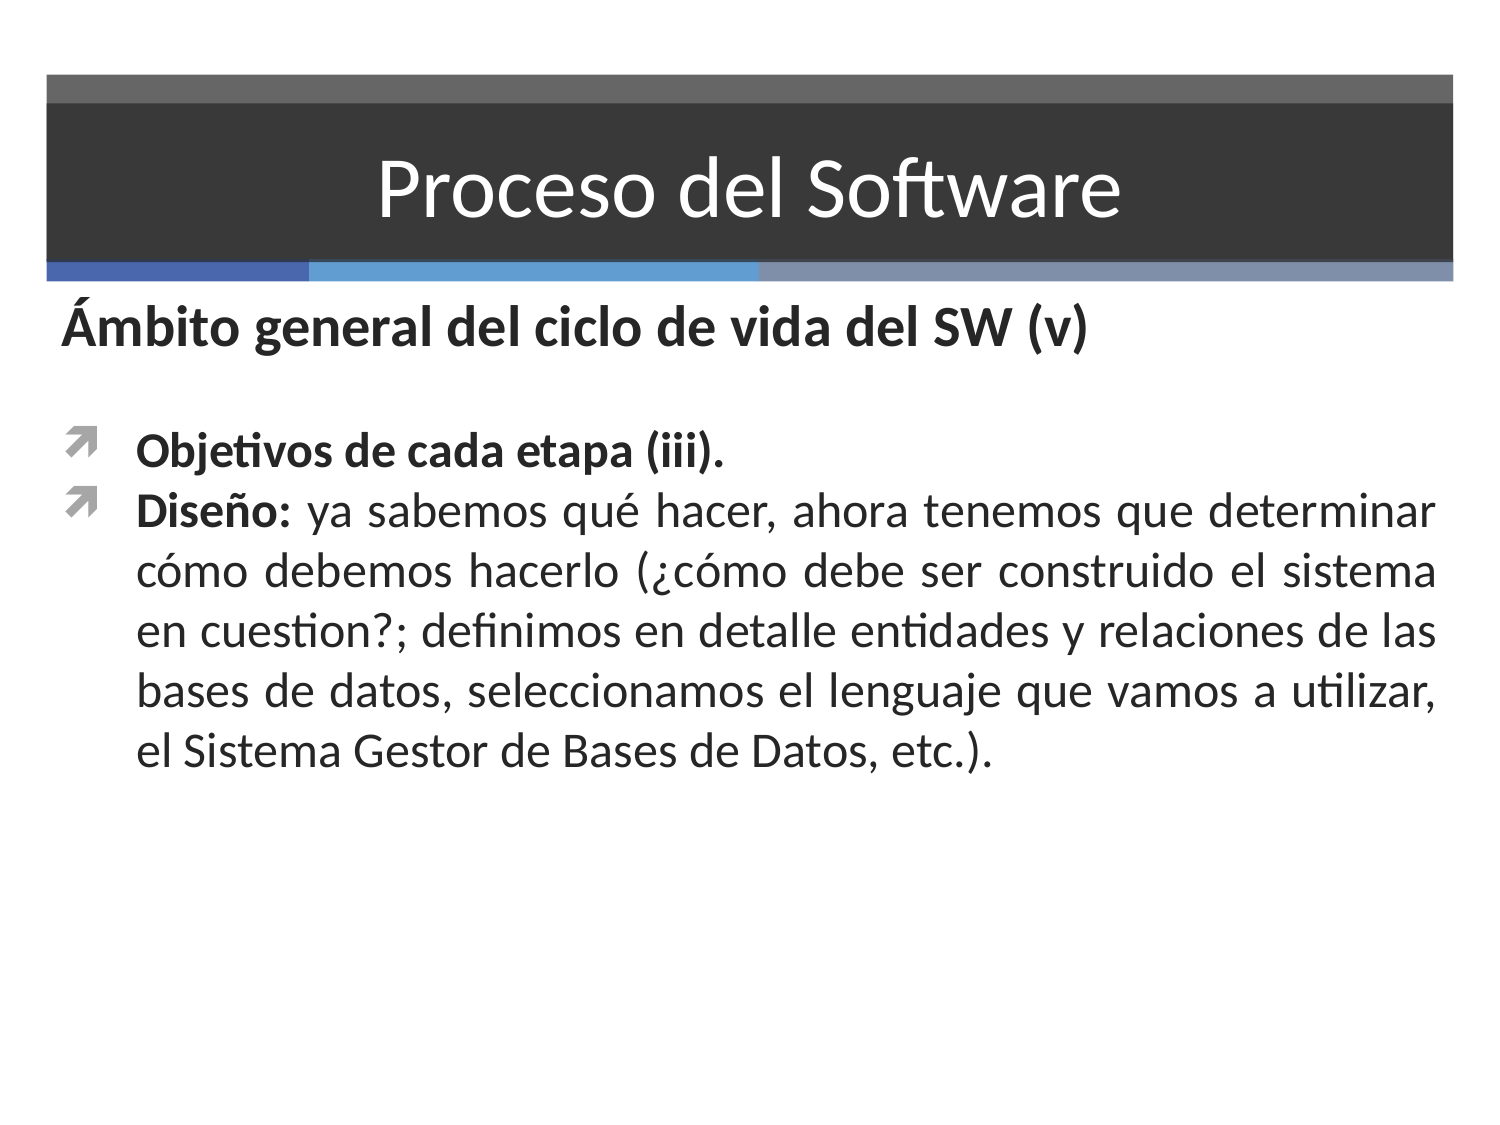

# Proceso del Software
Ámbito general del ciclo de vida del SW (v)

Objetivos de cada etapa (iii).
Diseño: ya sabemos qué hacer, ahora tenemos que determinar cómo debemos hacerlo (¿cómo debe ser construido el sistema en cuestion?; definimos en detalle entidades y relaciones de las bases de datos, seleccionamos el lenguaje que vamos a utilizar, el Sistema Gestor de Bases de Datos, etc.).